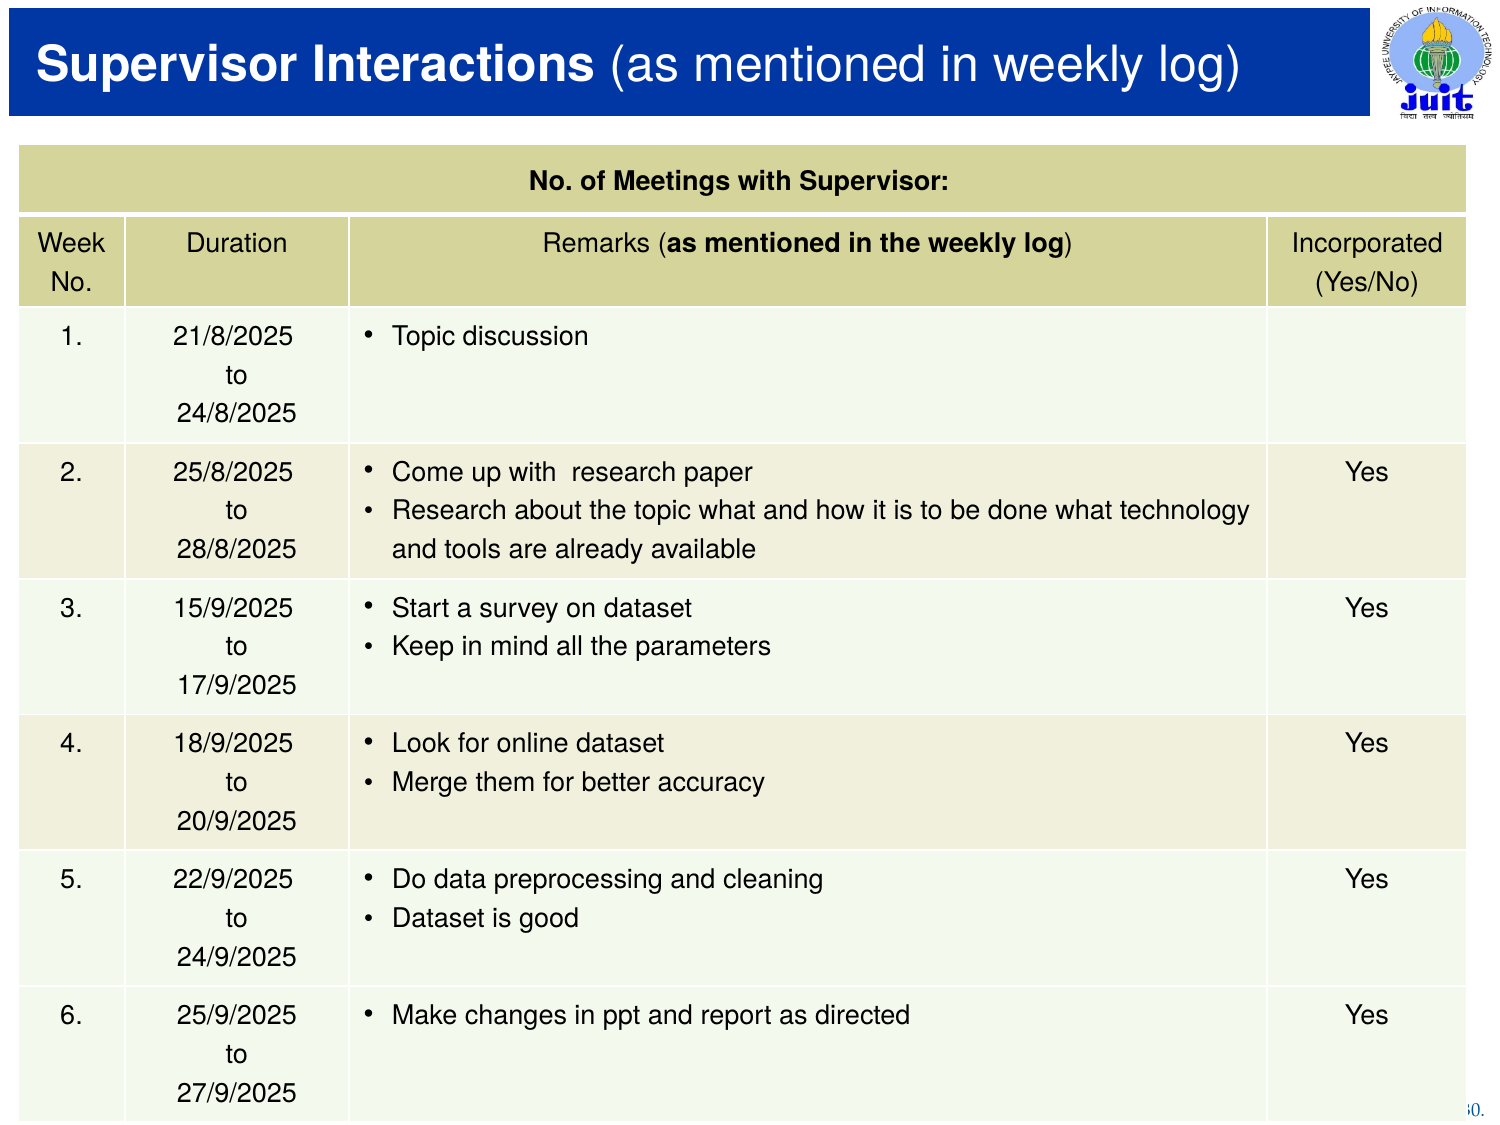

# Supervisor Interactions (as mentioned in weekly log)

| No. of Meetings with Supervisor: |  |  |  |
| --- | --- | --- | --- |
| Week No. | Duration | Remarks (as mentioned in the weekly log) | Incorporated (Yes/No) |
| 1. | 21/8/2025 to 24/8/2025 | Topic discussion |  |
| 2. | 25/8/2025 to 28/8/2025 | Come up with research paper Research about the topic what and how it is to be done what technology and tools are already available | Yes |
| 3. | 15/9/2025 to 17/9/2025 | Start a survey on dataset Keep in mind all the parameters | Yes |
| 4. | 18/9/2025 to 20/9/2025 | Look for online dataset Merge them for better accuracy | Yes |
| 5. | 22/9/2025 to 24/9/2025 | Do data preprocessing and cleaning Dataset is good | Yes |
| 6. | 25/9/2025 to 27/9/2025 | Make changes in ppt and report as directed | Yes |